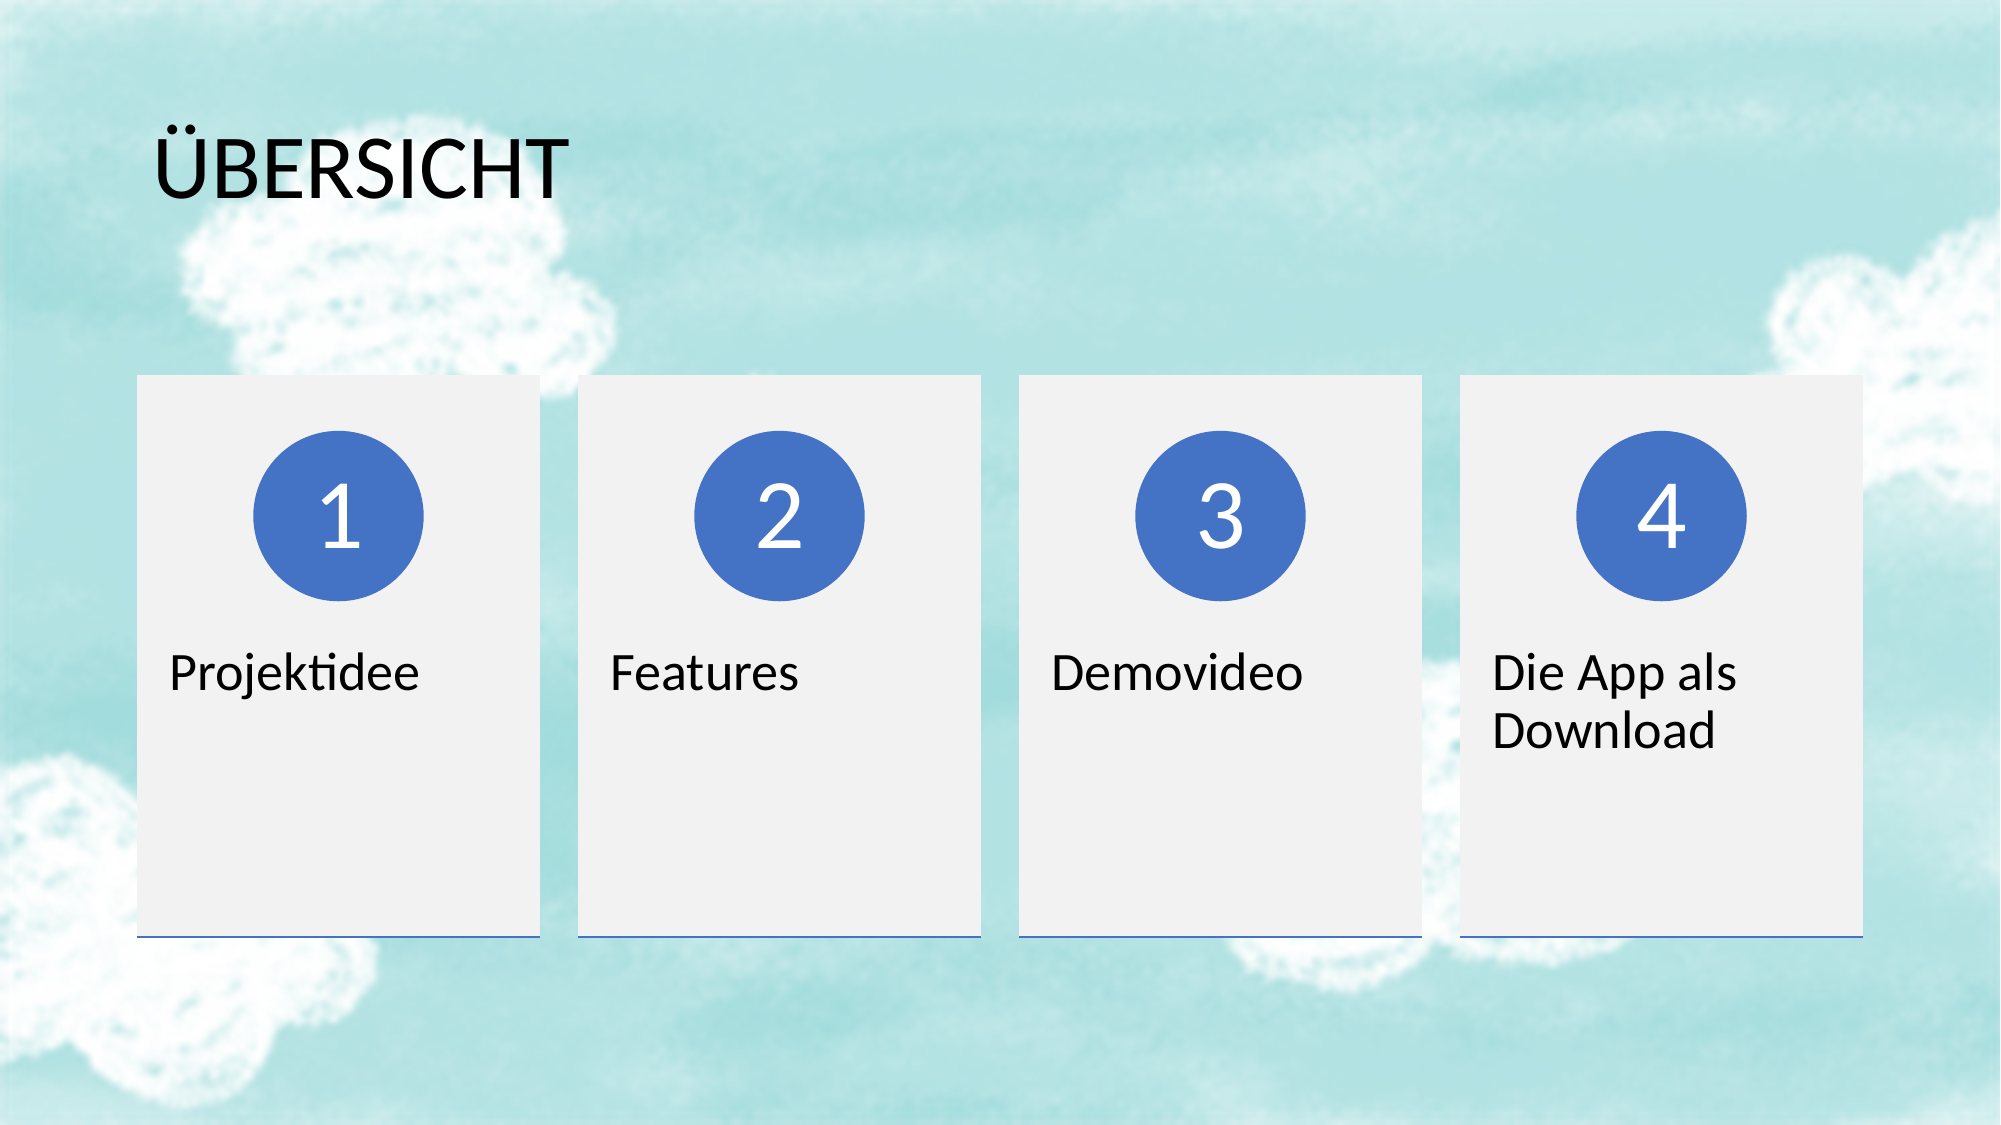

# Übersicht
Projektidee
1
Features
2
Demovideo
3
Die App als Download
4